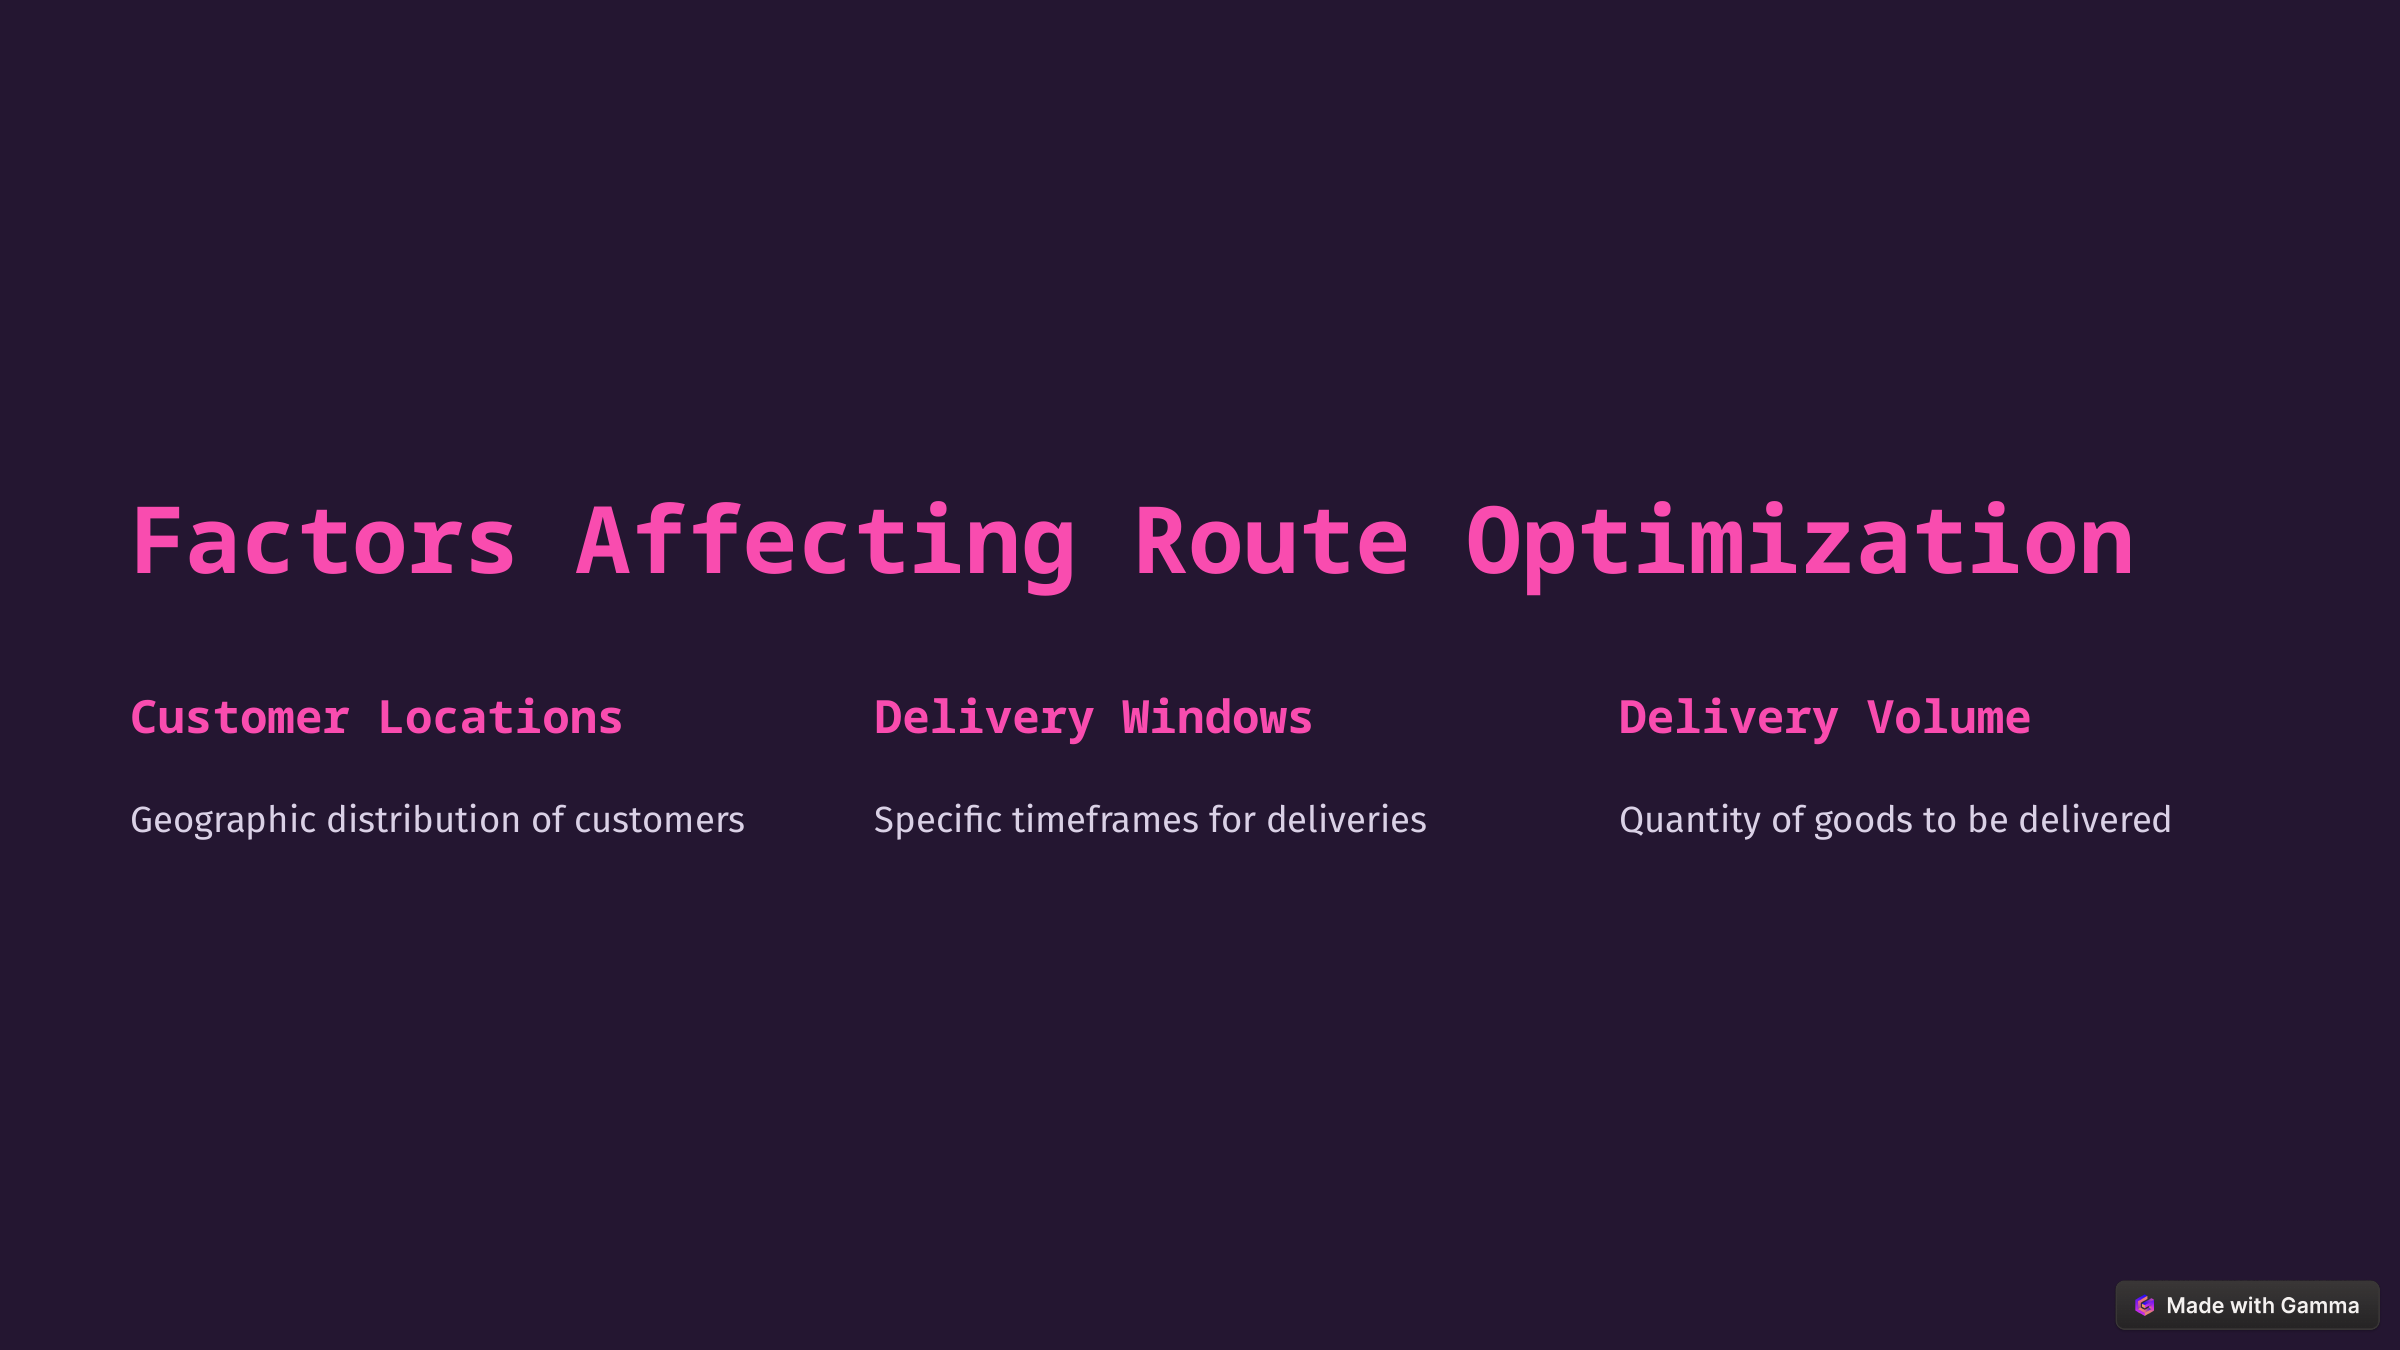

Factors Affecting Route Optimization
Customer Locations
Delivery Windows
Delivery Volume
Geographic distribution of customers
Specific timeframes for deliveries
Quantity of goods to be delivered